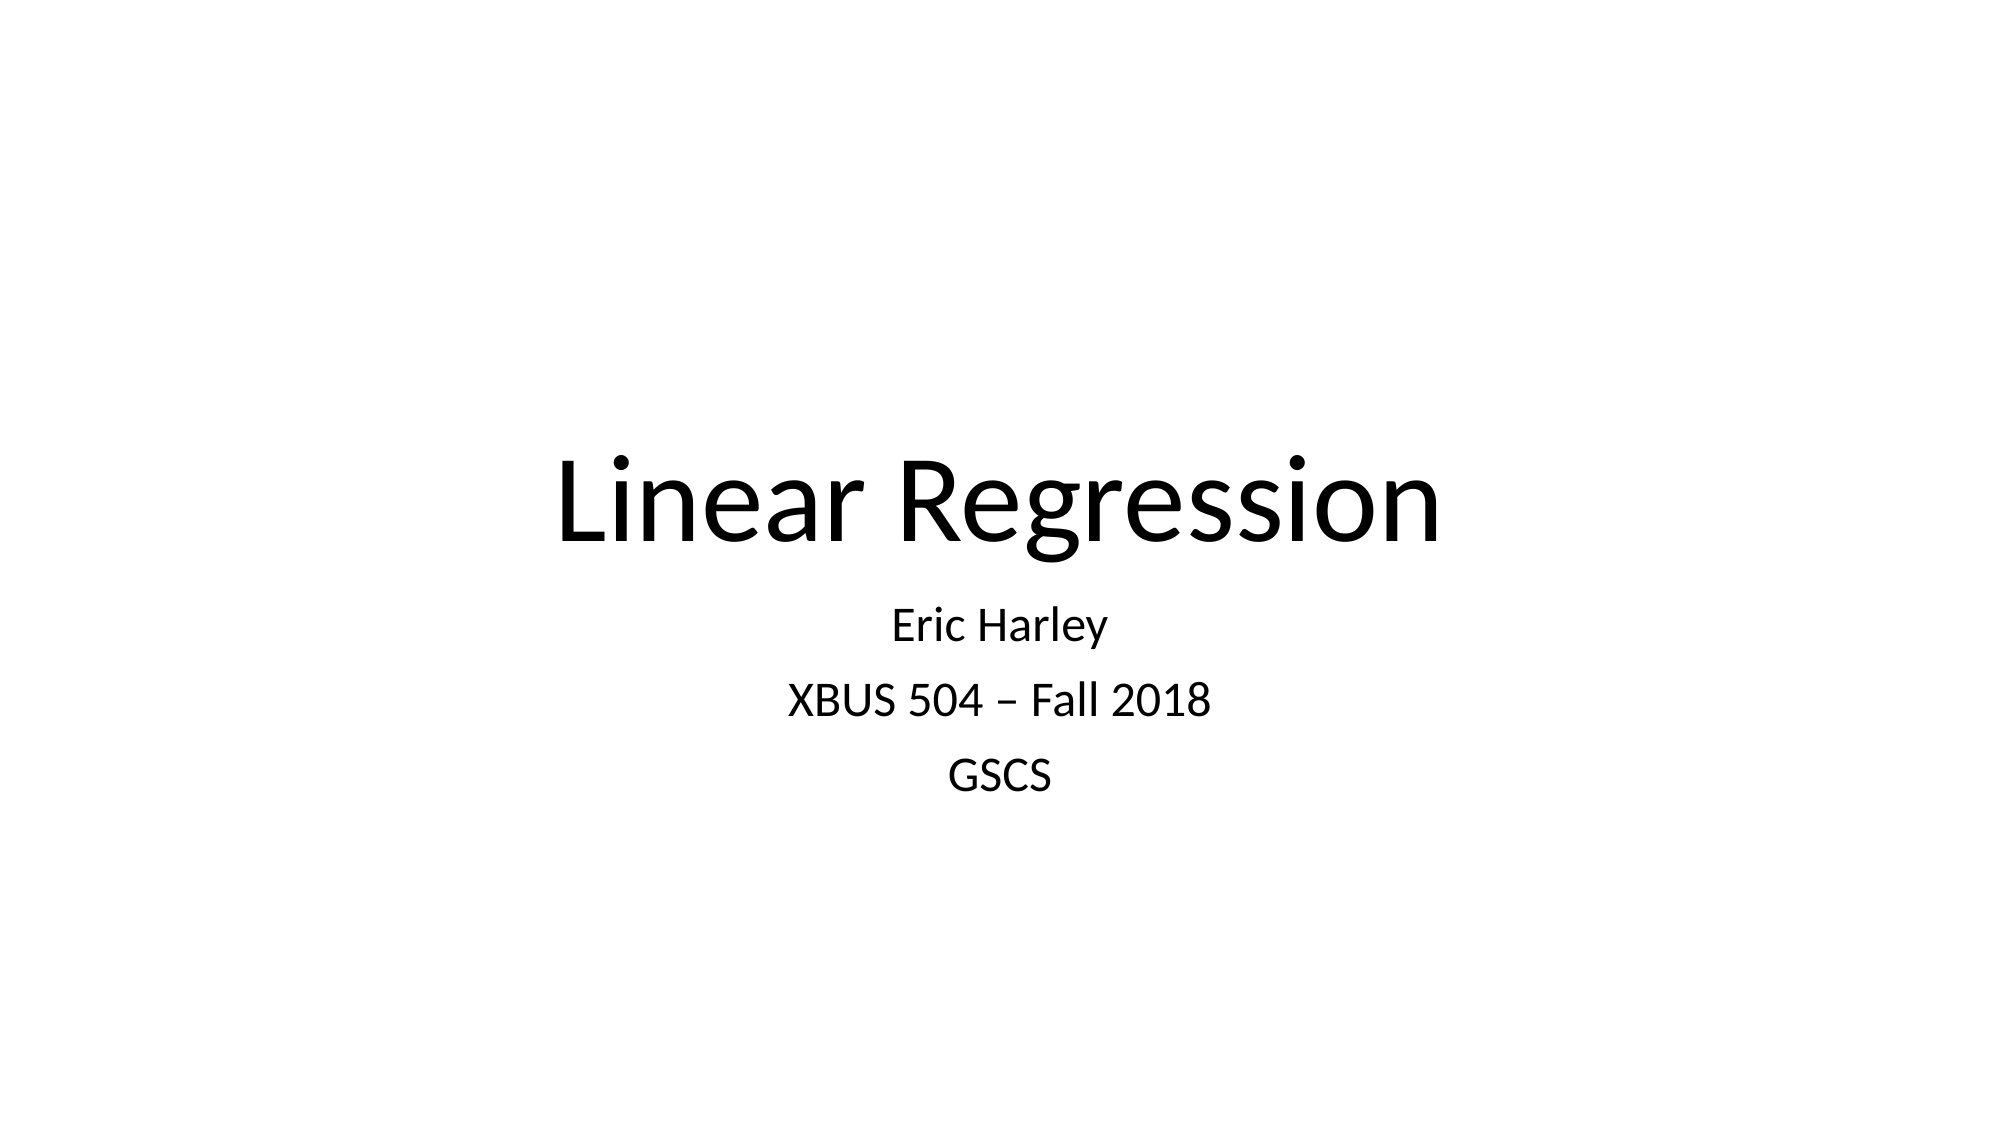

# Linear Regression
Eric Harley
XBUS 504 – Fall 2018
GSCS